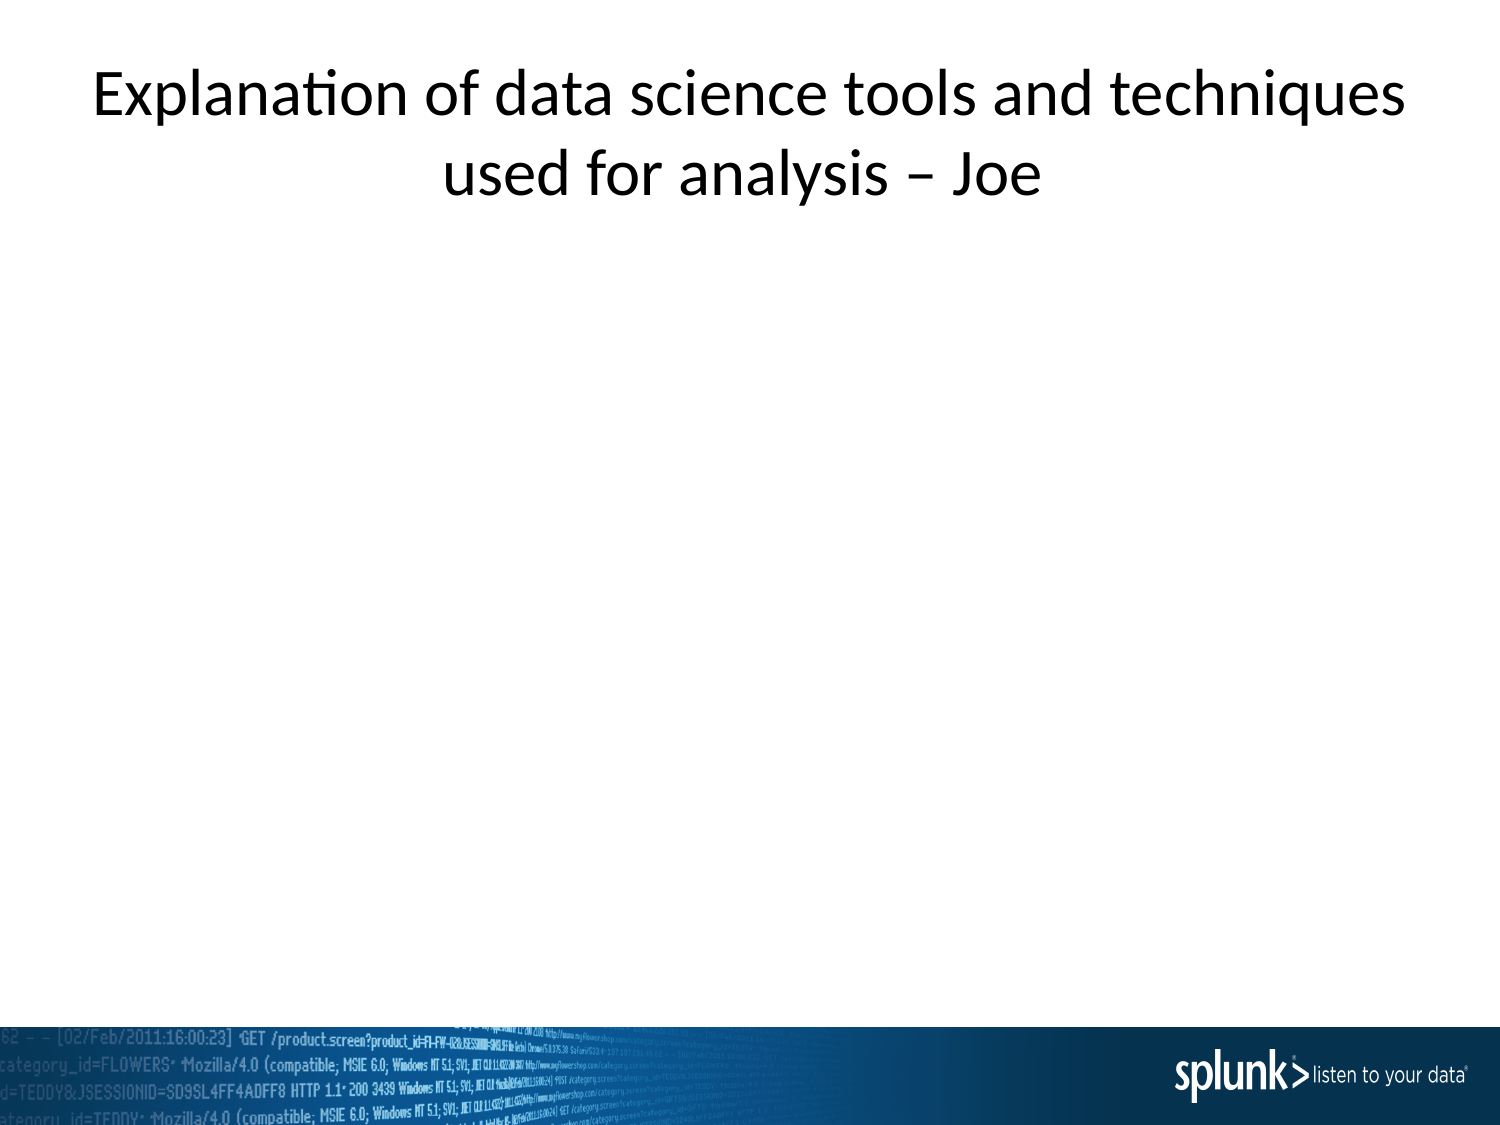

# Explanation of data science tools and techniques used for analysis – Joe